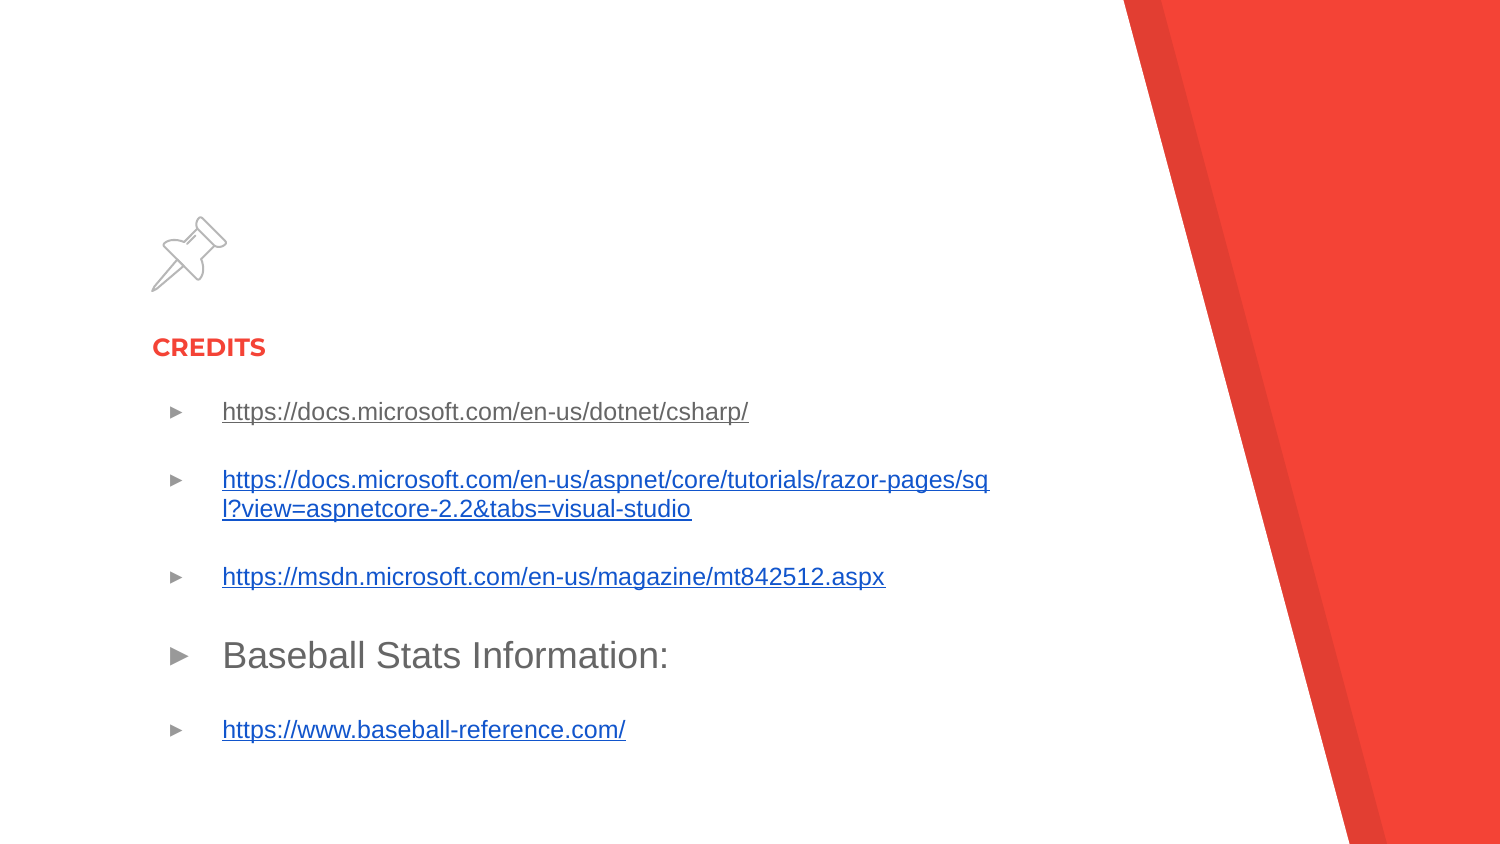

# CREDITS
https://docs.microsoft.com/en-us/dotnet/csharp/
https://docs.microsoft.com/en-us/aspnet/core/tutorials/razor-pages/sql?view=aspnetcore-2.2&tabs=visual-studio
https://msdn.microsoft.com/en-us/magazine/mt842512.aspx
Baseball Stats Information:
https://www.baseball-reference.com/